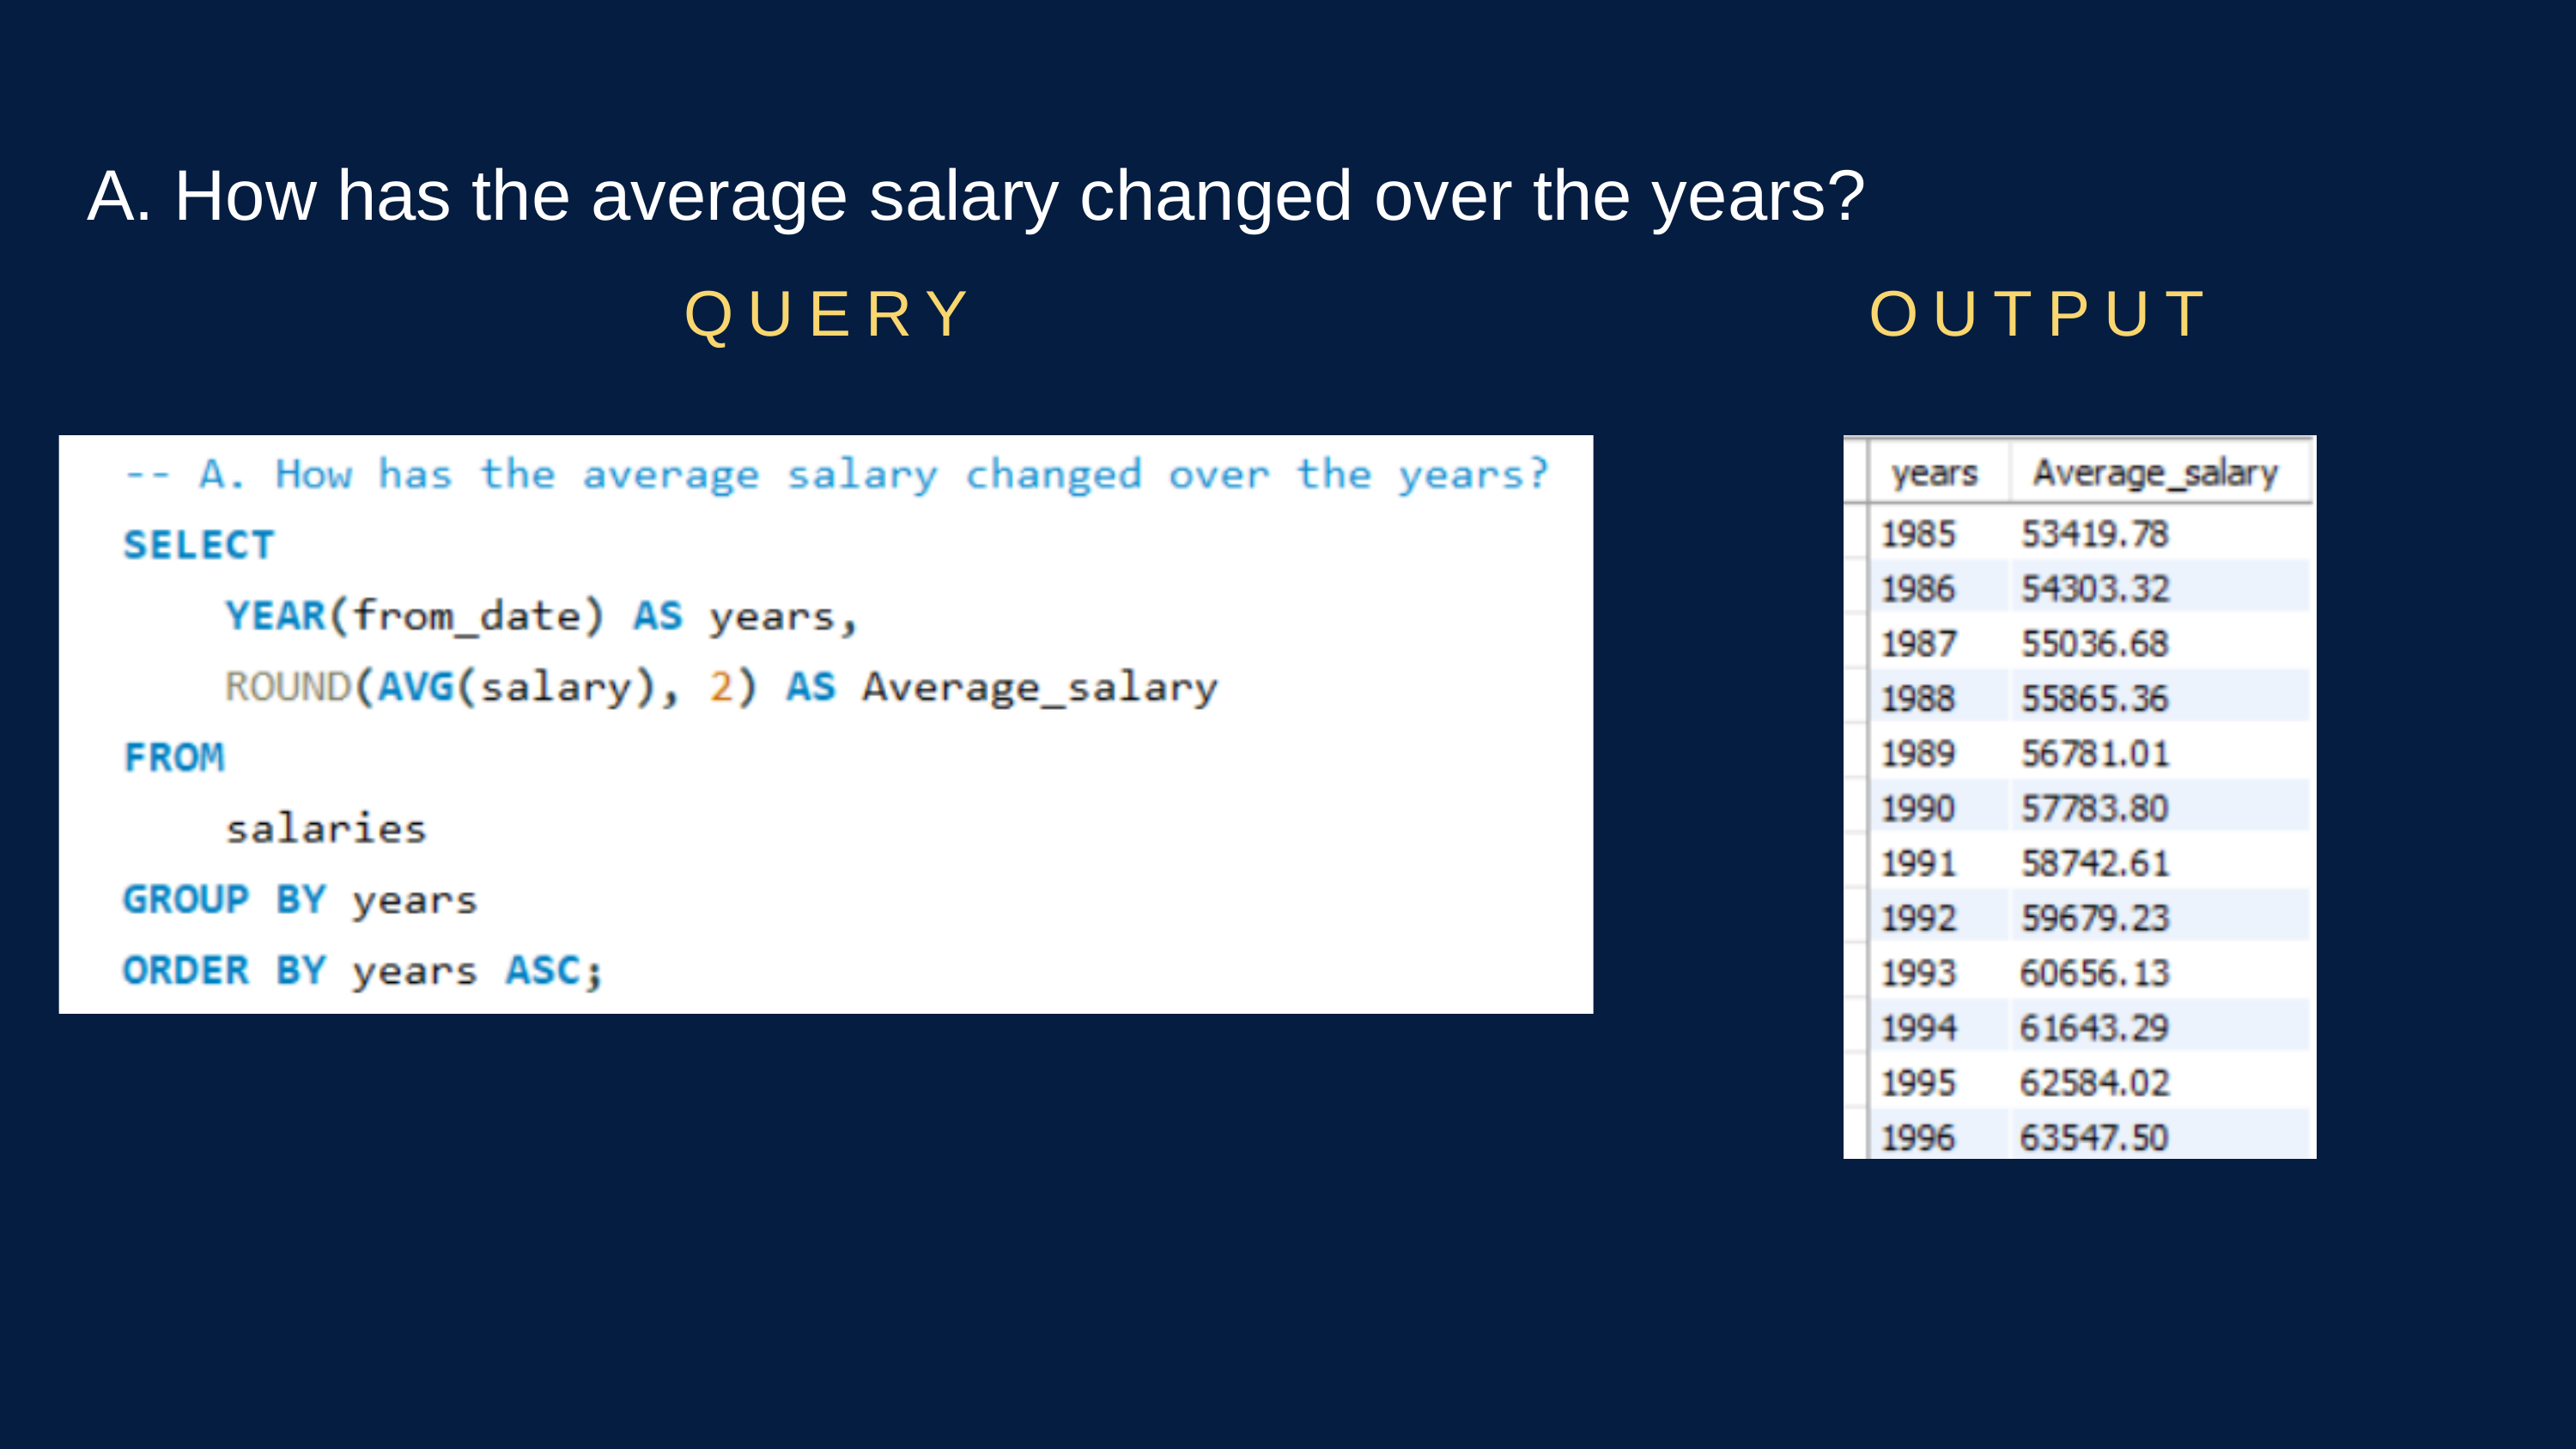

A. How has the average salary changed over the years?
QUERY
OUTPUT